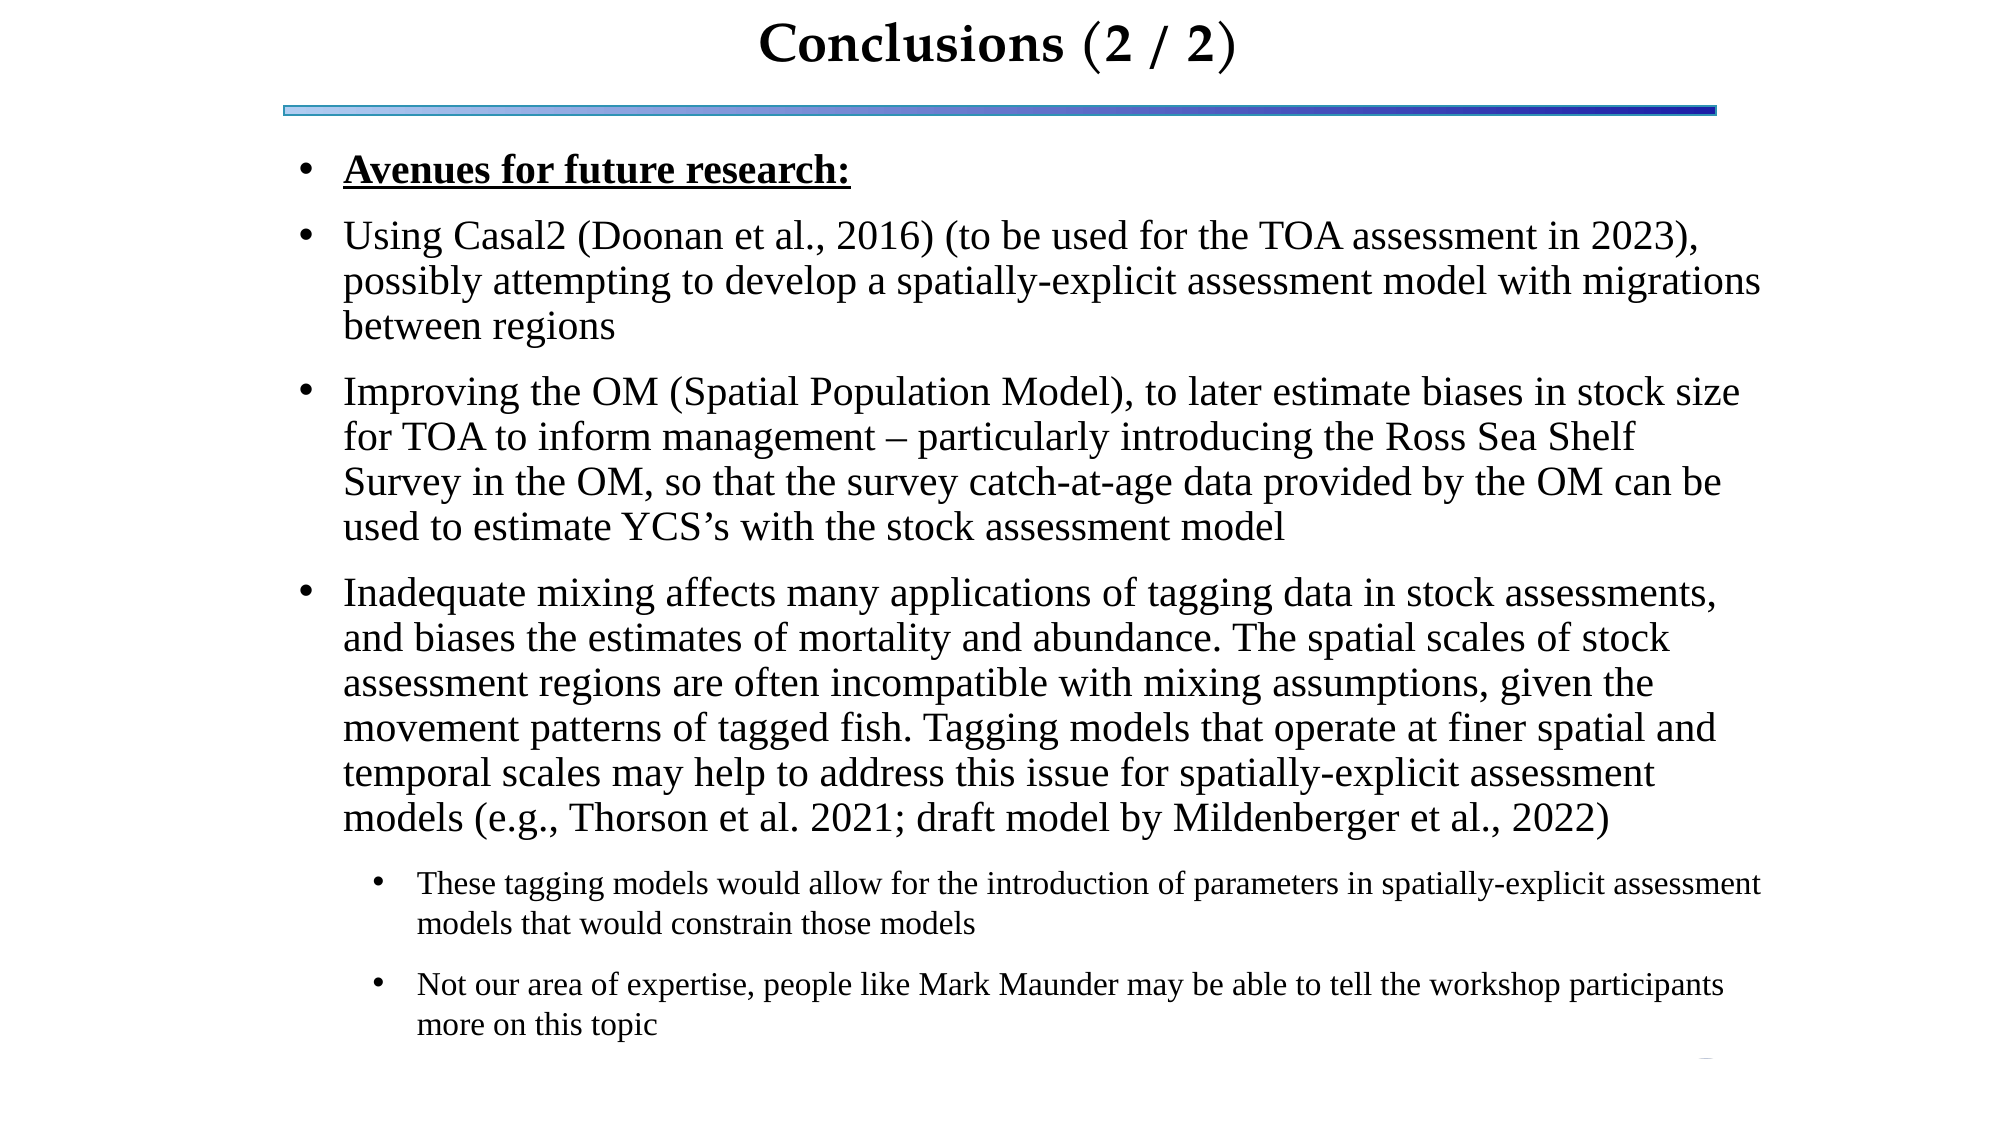

Conclusions (2 / 2)

Avenues for future research:
Using Casal2 (Doonan et al., 2016) (to be used for the TOA assessment in 2023), possibly attempting to develop a spatially-explicit assessment model with migrations between regions
Improving the OM (Spatial Population Model), to later estimate biases in stock size for TOA to inform management – particularly introducing the Ross Sea Shelf Survey in the OM, so that the survey catch-at-age data provided by the OM can be used to estimate YCS’s with the stock assessment model
Inadequate mixing affects many applications of tagging data in stock assessments, and biases the estimates of mortality and abundance. The spatial scales of stock assessment regions are often incompatible with mixing assumptions, given the movement patterns of tagged fish. Tagging models that operate at finer spatial and temporal scales may help to address this issue for spatially-explicit assessment models (e.g., Thorson et al. 2021; draft model by Mildenberger et al., 2022)
These tagging models would allow for the introduction of parameters in spatially-explicit assessment models that would constrain those models
Not our area of expertise, people like Mark Maunder may be able to tell the workshop participants more on this topic